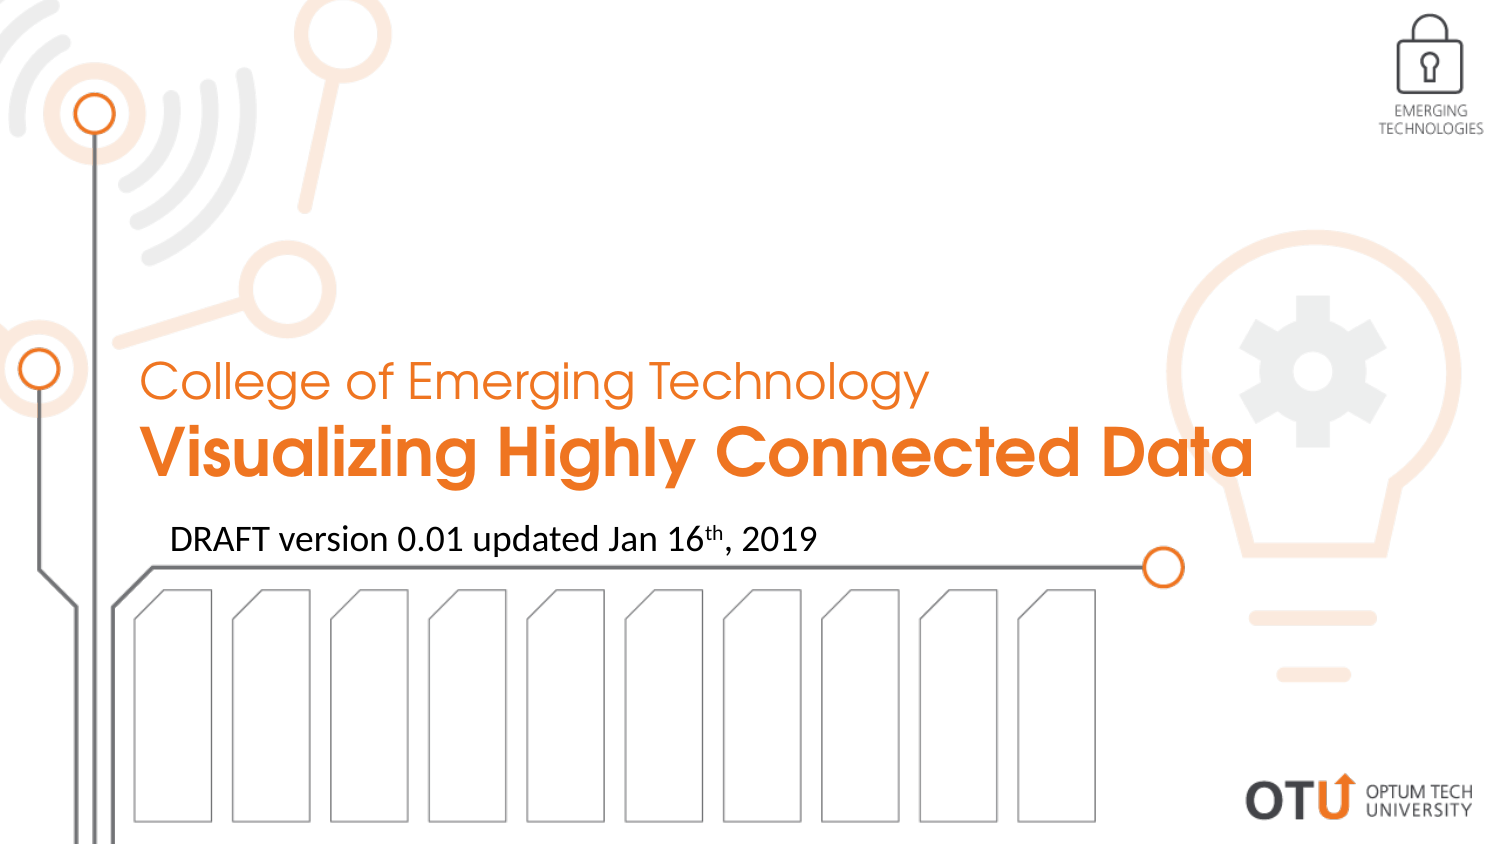

College of Emerging Technology
Visualizing Highly Connected Data
DRAFT version 0.01 updated Jan 16th, 2019